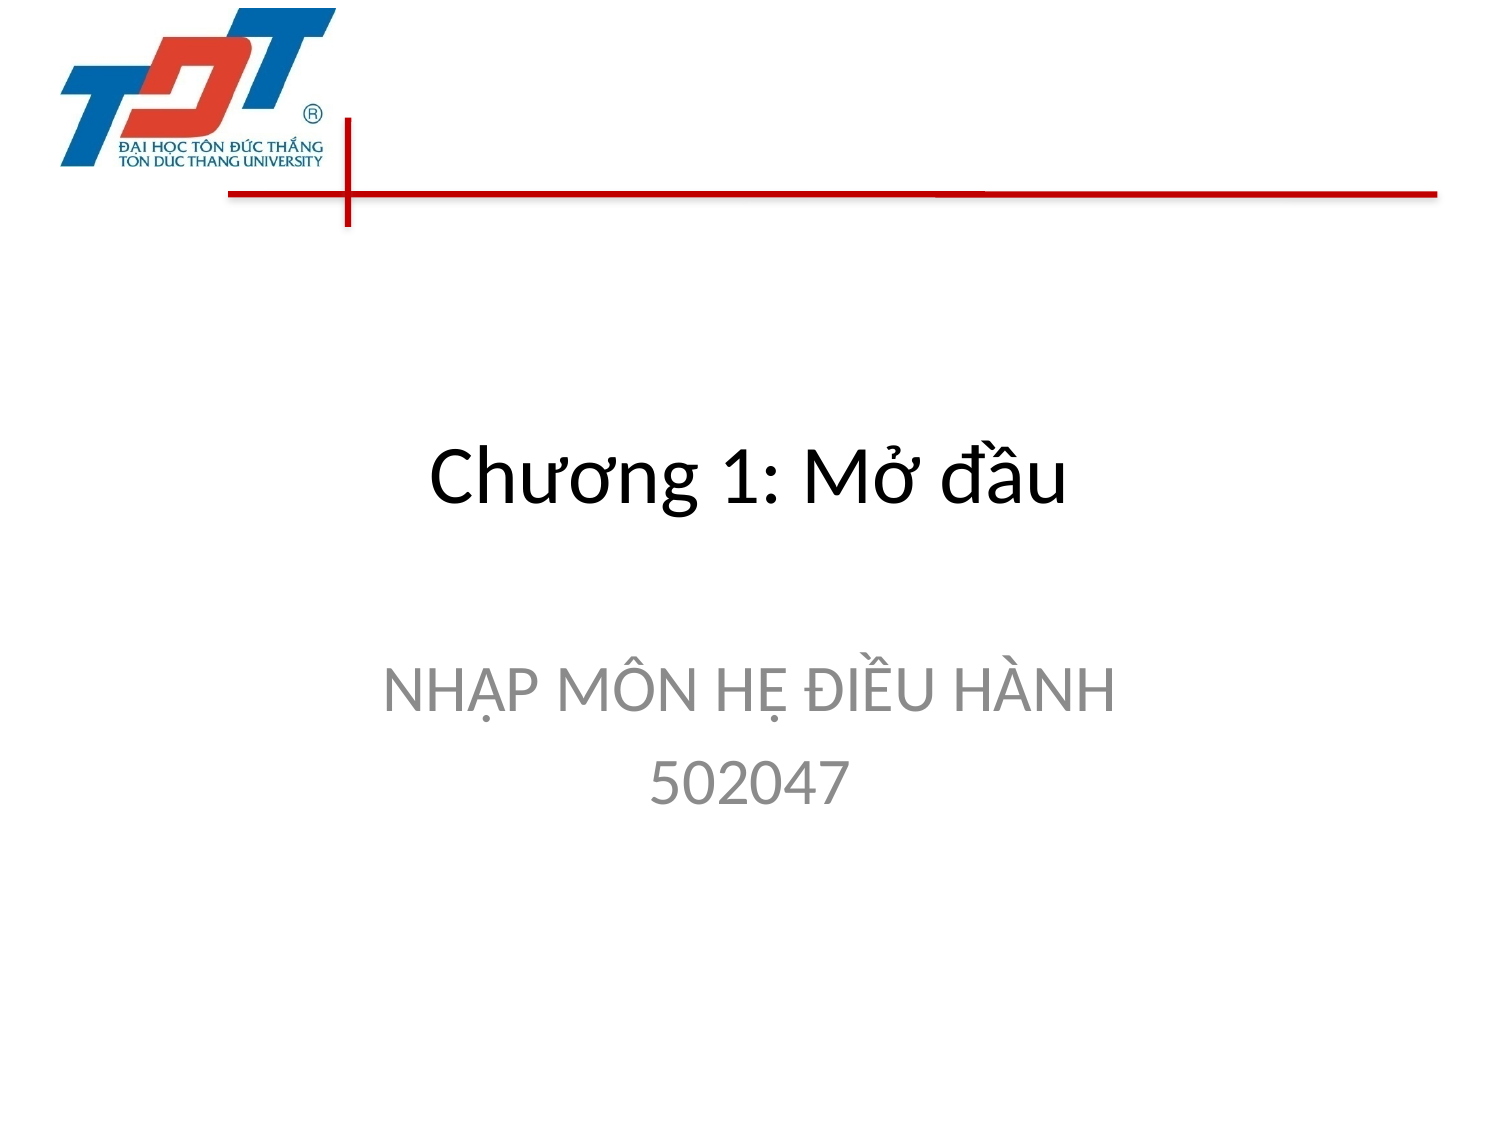

# Chương 1: Mở đầu
NHẬP MÔN HỆ ĐIỀU HÀNH
502047